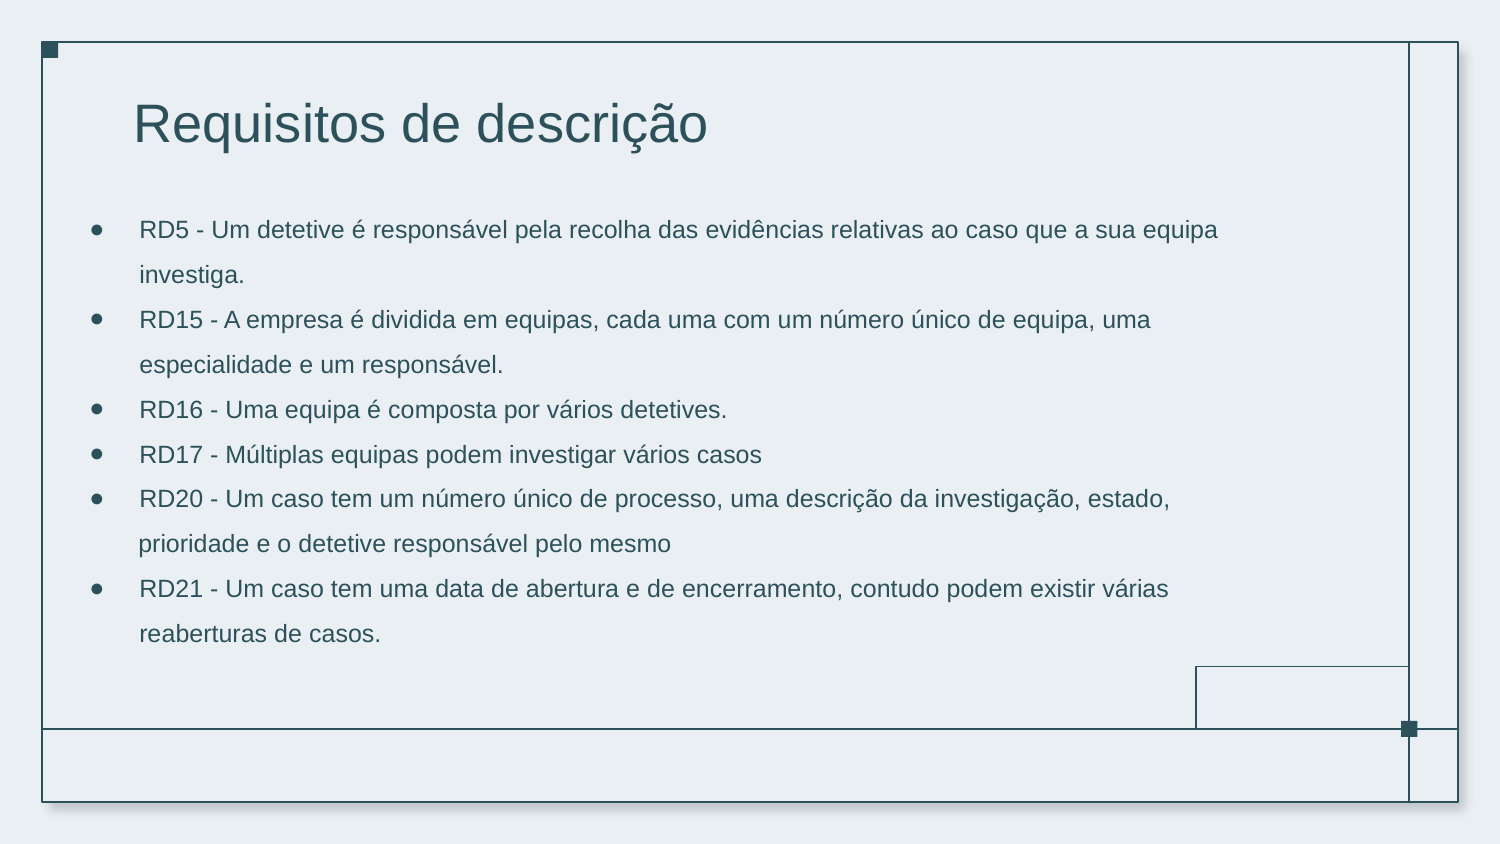

# Requisitos de descrição
RD5 - Um detetive é responsável pela recolha das evidências relativas ao caso que a sua equipa
investiga.
RD15 - A empresa é dividida em equipas, cada uma com um número único de equipa, uma
especialidade e um responsável.
RD16 - Uma equipa é composta por vários detetives.
RD17 - Múltiplas equipas podem investigar vários casos
RD20 - Um caso tem um número único de processo, uma descrição da investigação, estado,
       prioridade e o detetive responsável pelo mesmo
RD21 - Um caso tem uma data de abertura e de encerramento, contudo podem existir várias
reaberturas de casos.